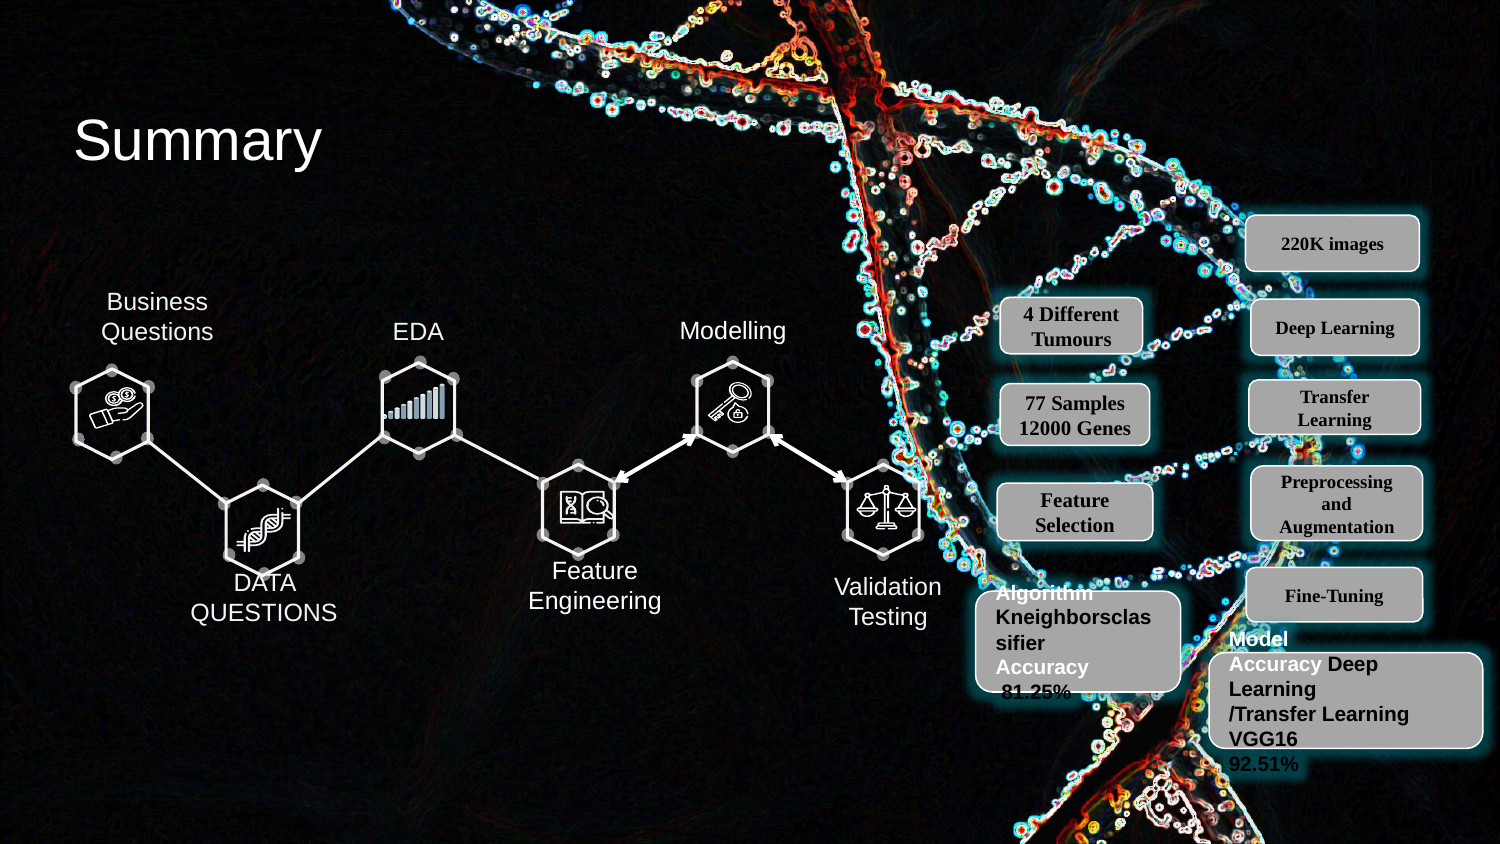

Summary
220K images
4 Different Tumours
Deep Learning
Modelling
# Business Questions
EDA

Transfer Learning

77 Samples
12000 Genes

Preprocessing and Augmentation
Feature Selection

Fine-Tuning

Feature Engineering
Algorithm Kneighborsclassifier
Accuracy
 81.25%
DATA QUESTIONS
Validation
Testing
Model                     Accuracy Deep Learning
/Transfer Learning
VGG16                     92.51%